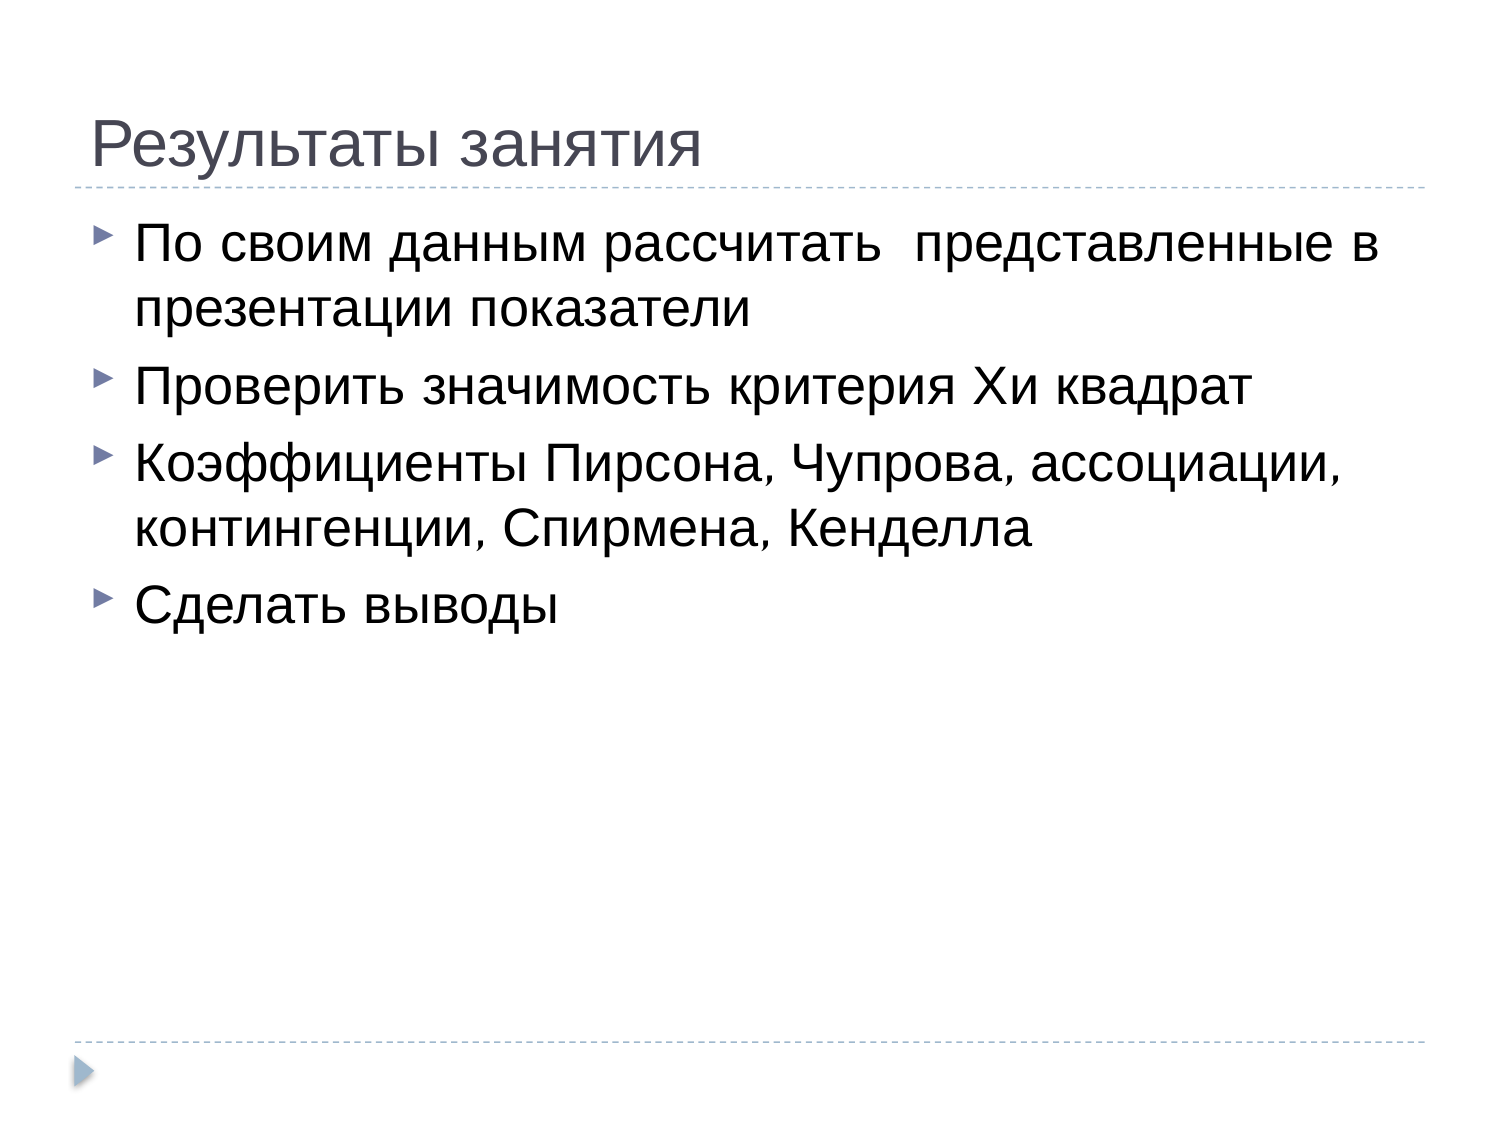

# Результаты занятия
По своим данным рассчитать  представленные в презентации показатели
Проверить значимость критерия Хи квадрат
Коэффициенты Пирсона, Чупрова, ассоциации, контингенции, Спирмена, Кенделла
Сделать выводы